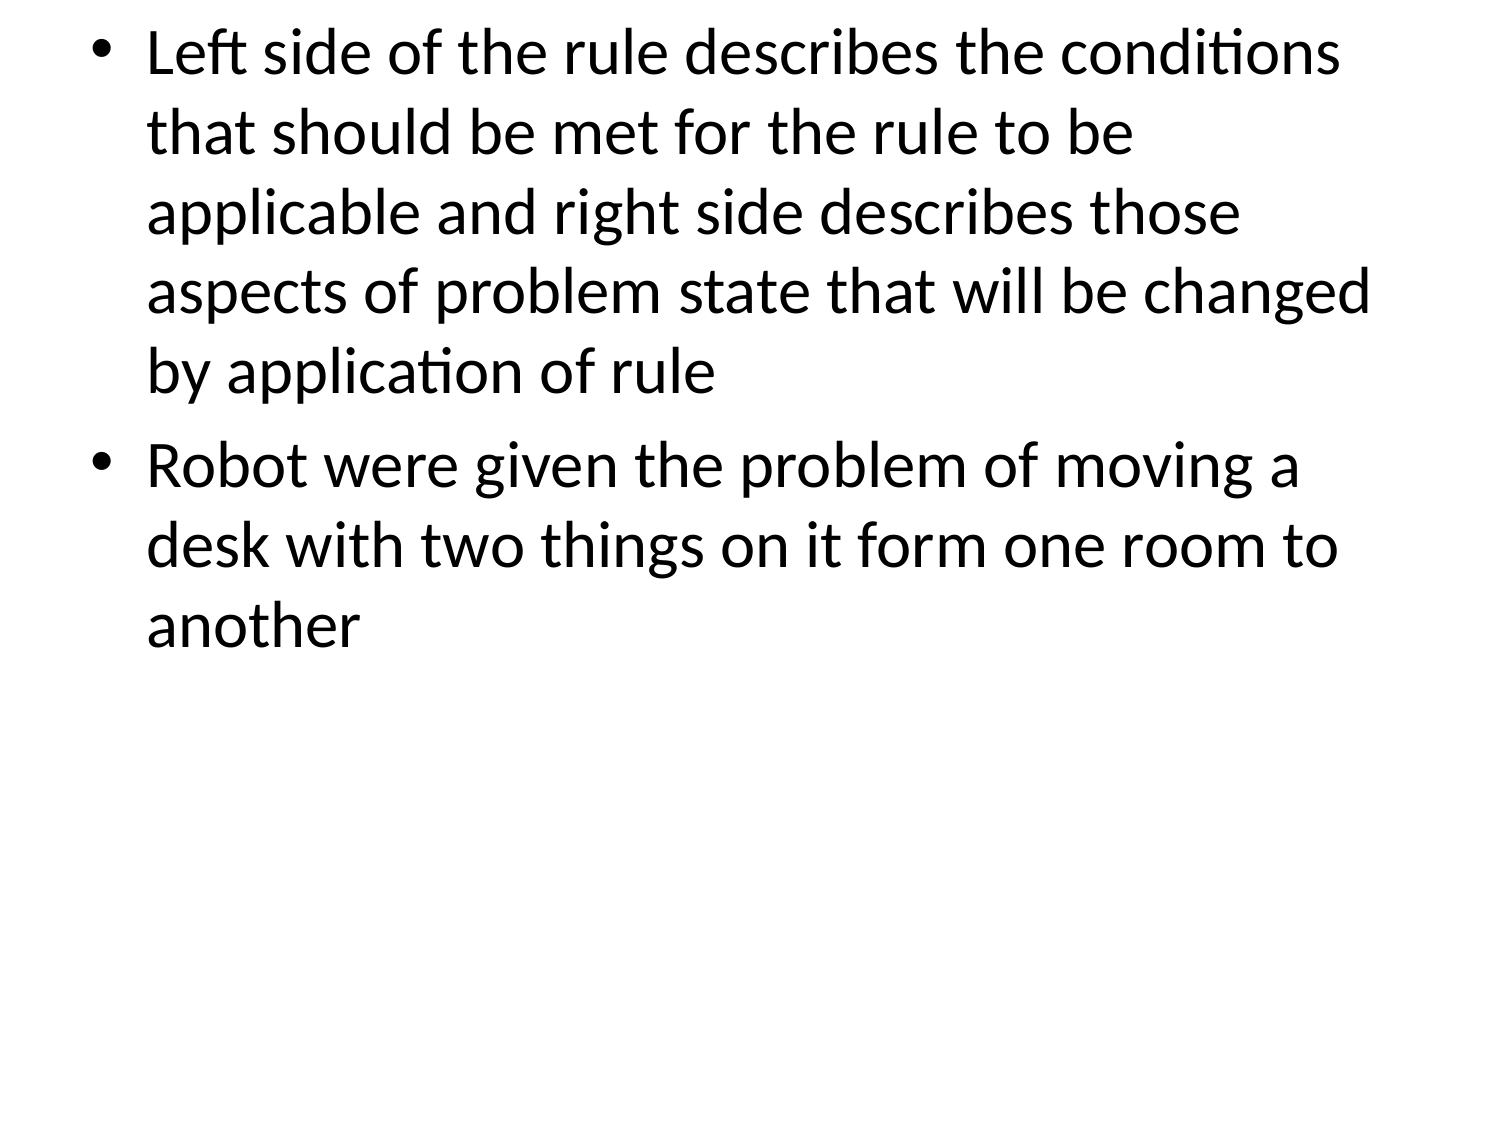

Left side of the rule describes the conditions that should be met for the rule to be applicable and right side describes those aspects of problem state that will be changed by application of rule
Robot were given the problem of moving a desk with two things on it form one room to another